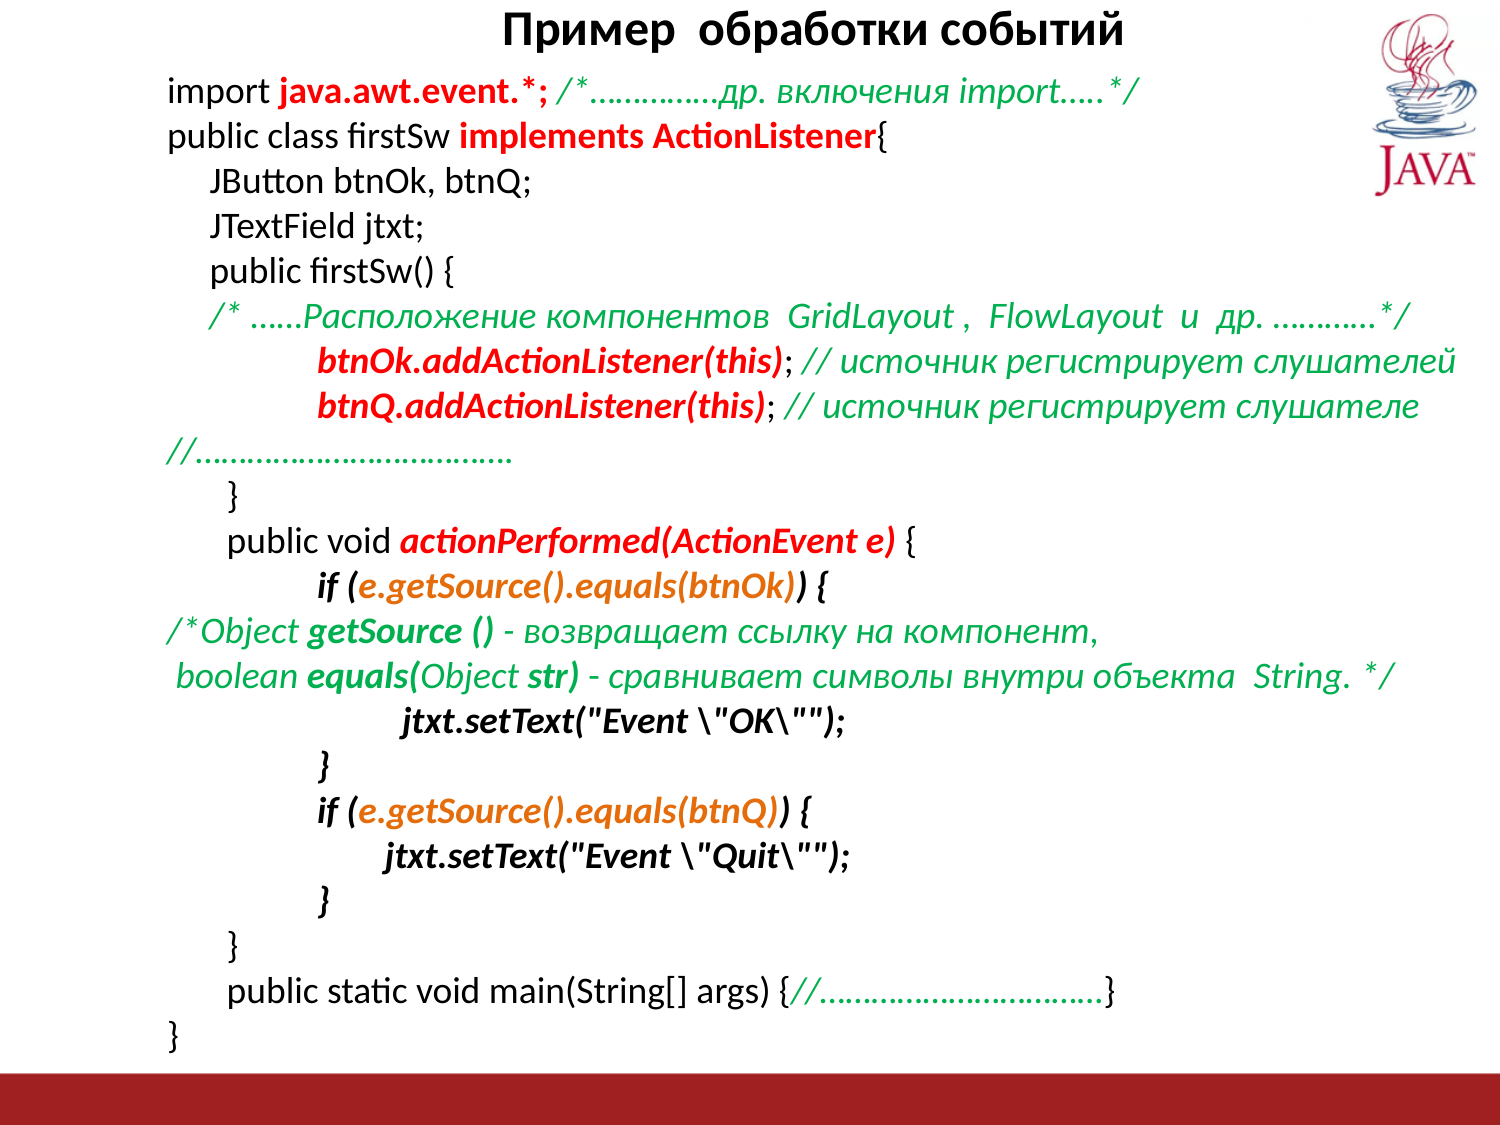

Пример  обработки событий
import java.awt.event.*; /*……………др. включения import…..*/
public class firstSw implements ActionListener{
     JButton btnOk, btnQ;
     JTextField jtxt;
     public firstSw() {
     /* ……Расположение компонентов  GridLayout ,  FlowLayout  и  др. …………*/
	btnOk.addActionListener(this); // источник регистрирует слушателей
	btnQ.addActionListener(this); // источник регистрирует слушателе
//……………………………….
       }
       public void actionPerformed(ActionEvent e) {
	if (e.getSource().equals(btnOk)) {
/*Object getSource () - возвращает ссылку на компонент,
 boolean equals(Object str) - сравнивает символы внутри объекта  String. */
	          jtxt.setText("Event \"OK\"");
        	}
	if (e.getSource().equals(btnQ)) {
	        jtxt.setText("Event \"Quit\"");
       	}
       }
       public static void main(String[] args) {//……………………………}
}